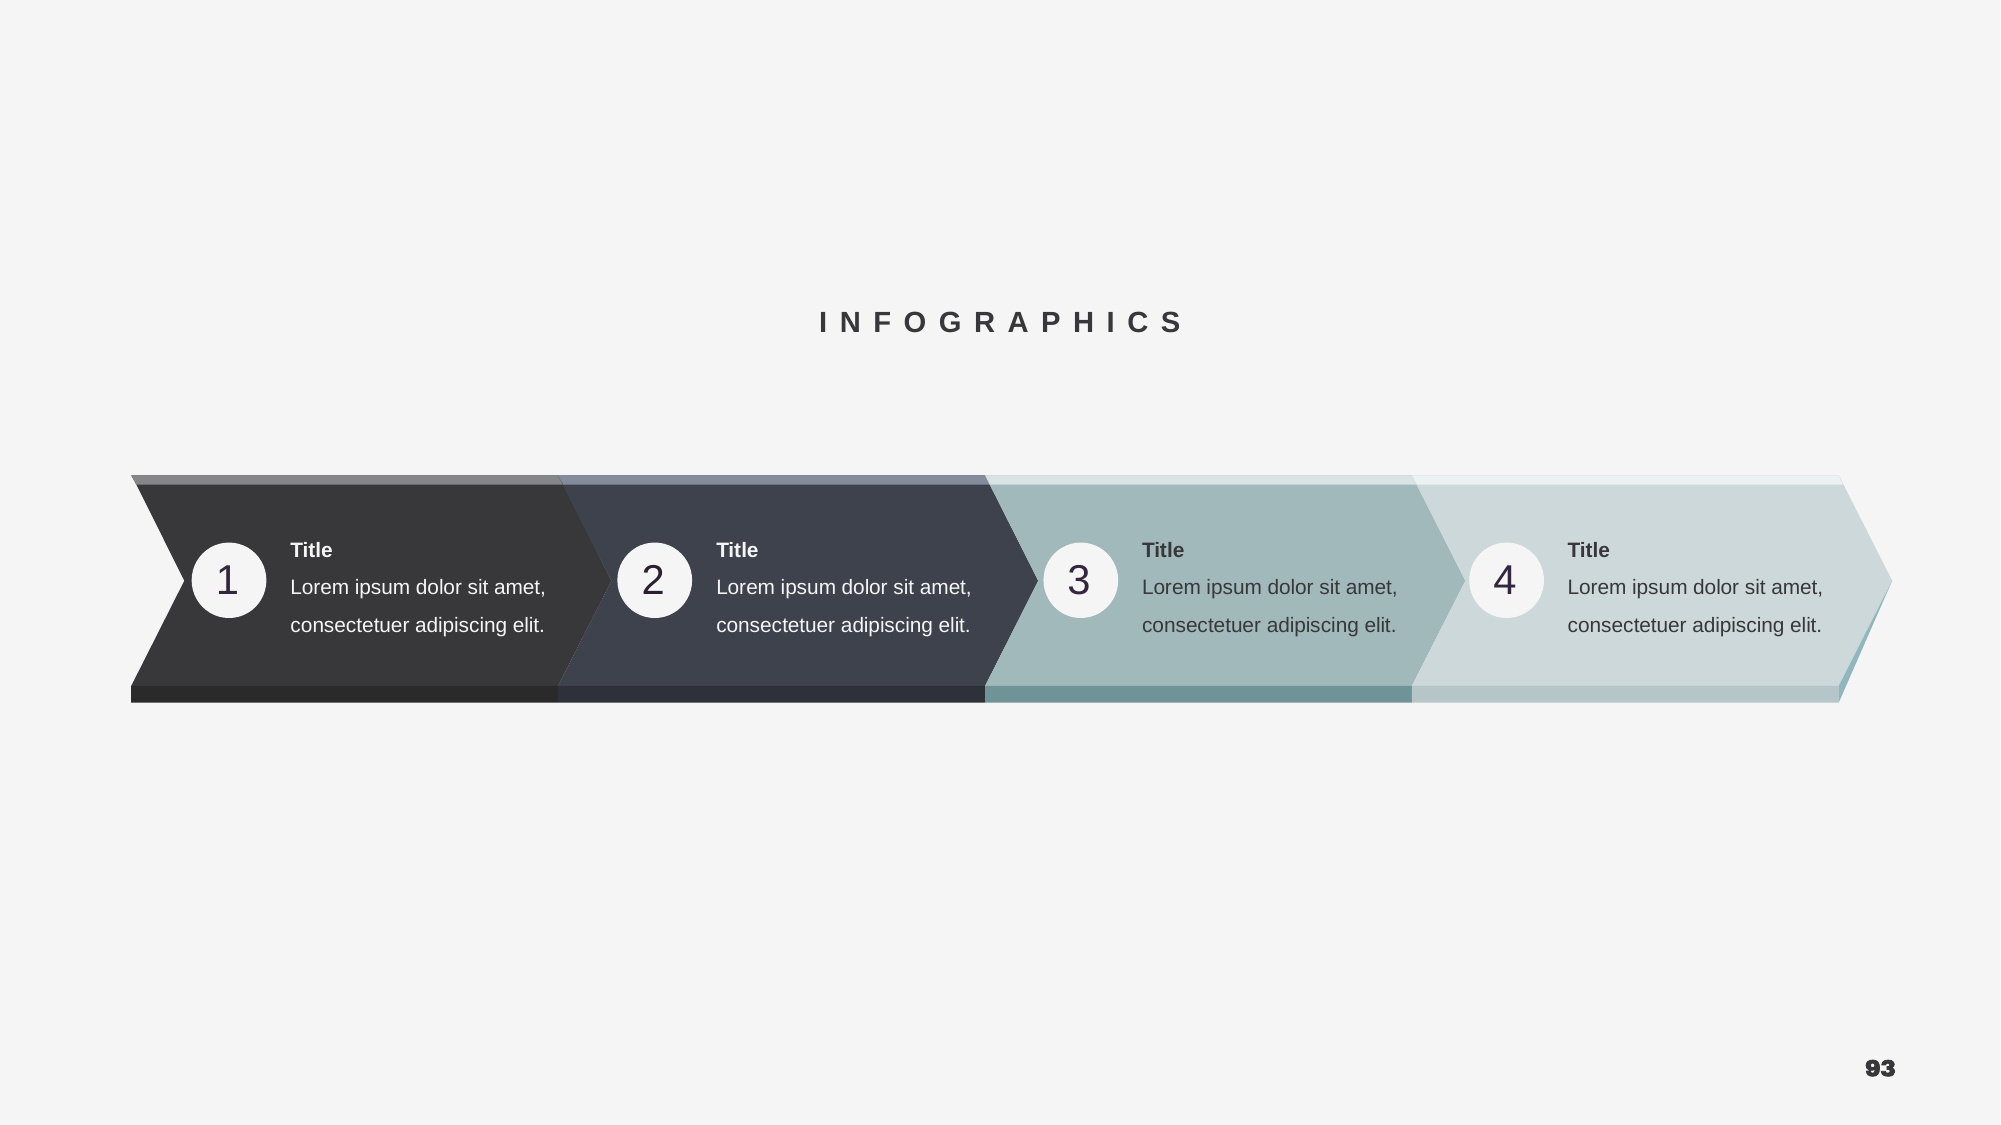

INFOGRAPHICS

Title
Lorem ipsum dolor sit amet, consectetuer adipiscing elit.

1

Title
Lorem ipsum dolor sit amet, consectetuer adipiscing elit.

2

Title
Lorem ipsum dolor sit amet, consectetuer adipiscing elit.

3

Title
Lorem ipsum dolor sit amet, consectetuer adipiscing elit.

4